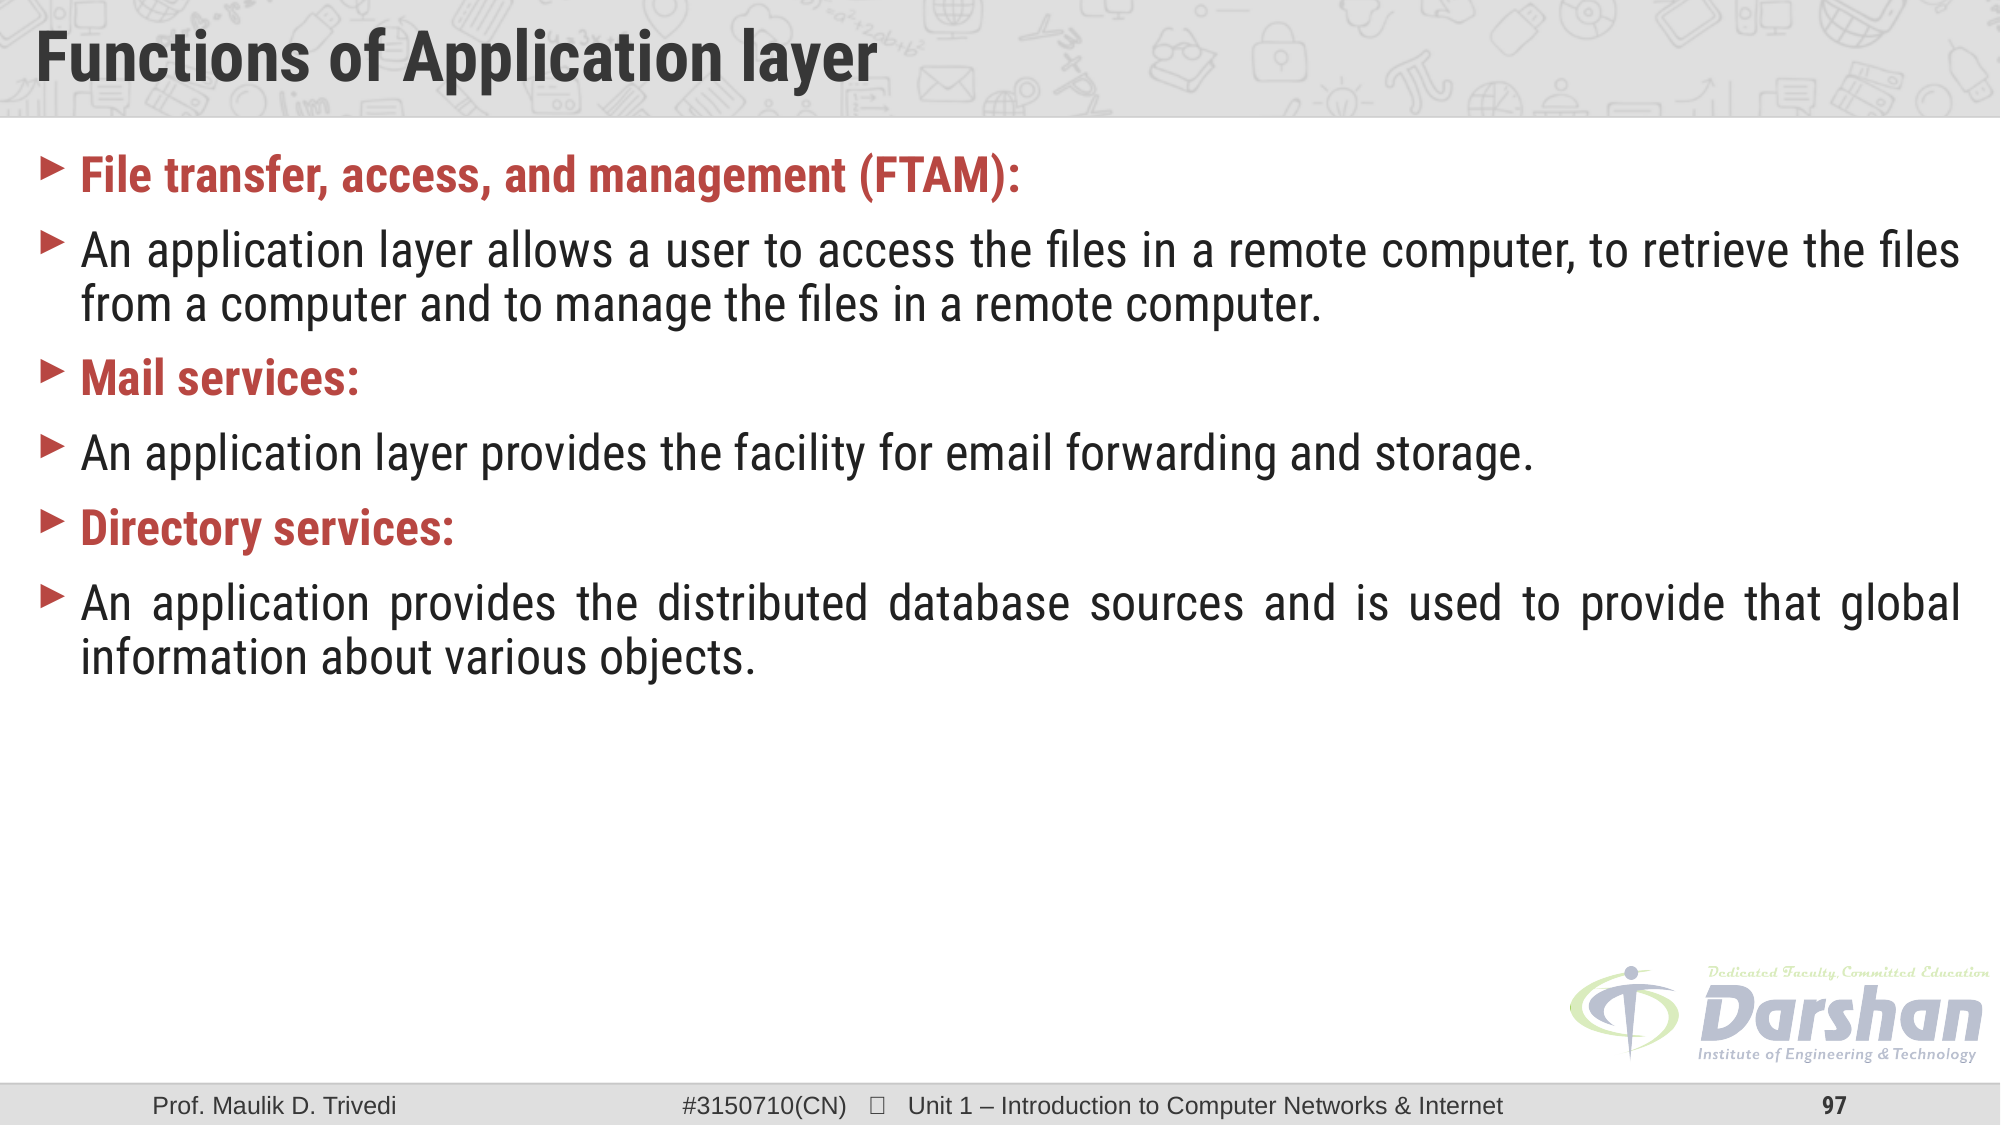

# Functions of Application layer
File transfer, access, and management (FTAM):
An application layer allows a user to access the files in a remote computer, to retrieve the files from a computer and to manage the files in a remote computer.
Mail services:
An application layer provides the facility for email forwarding and storage.
Directory services:
An application provides the distributed database sources and is used to provide that global information about various objects.